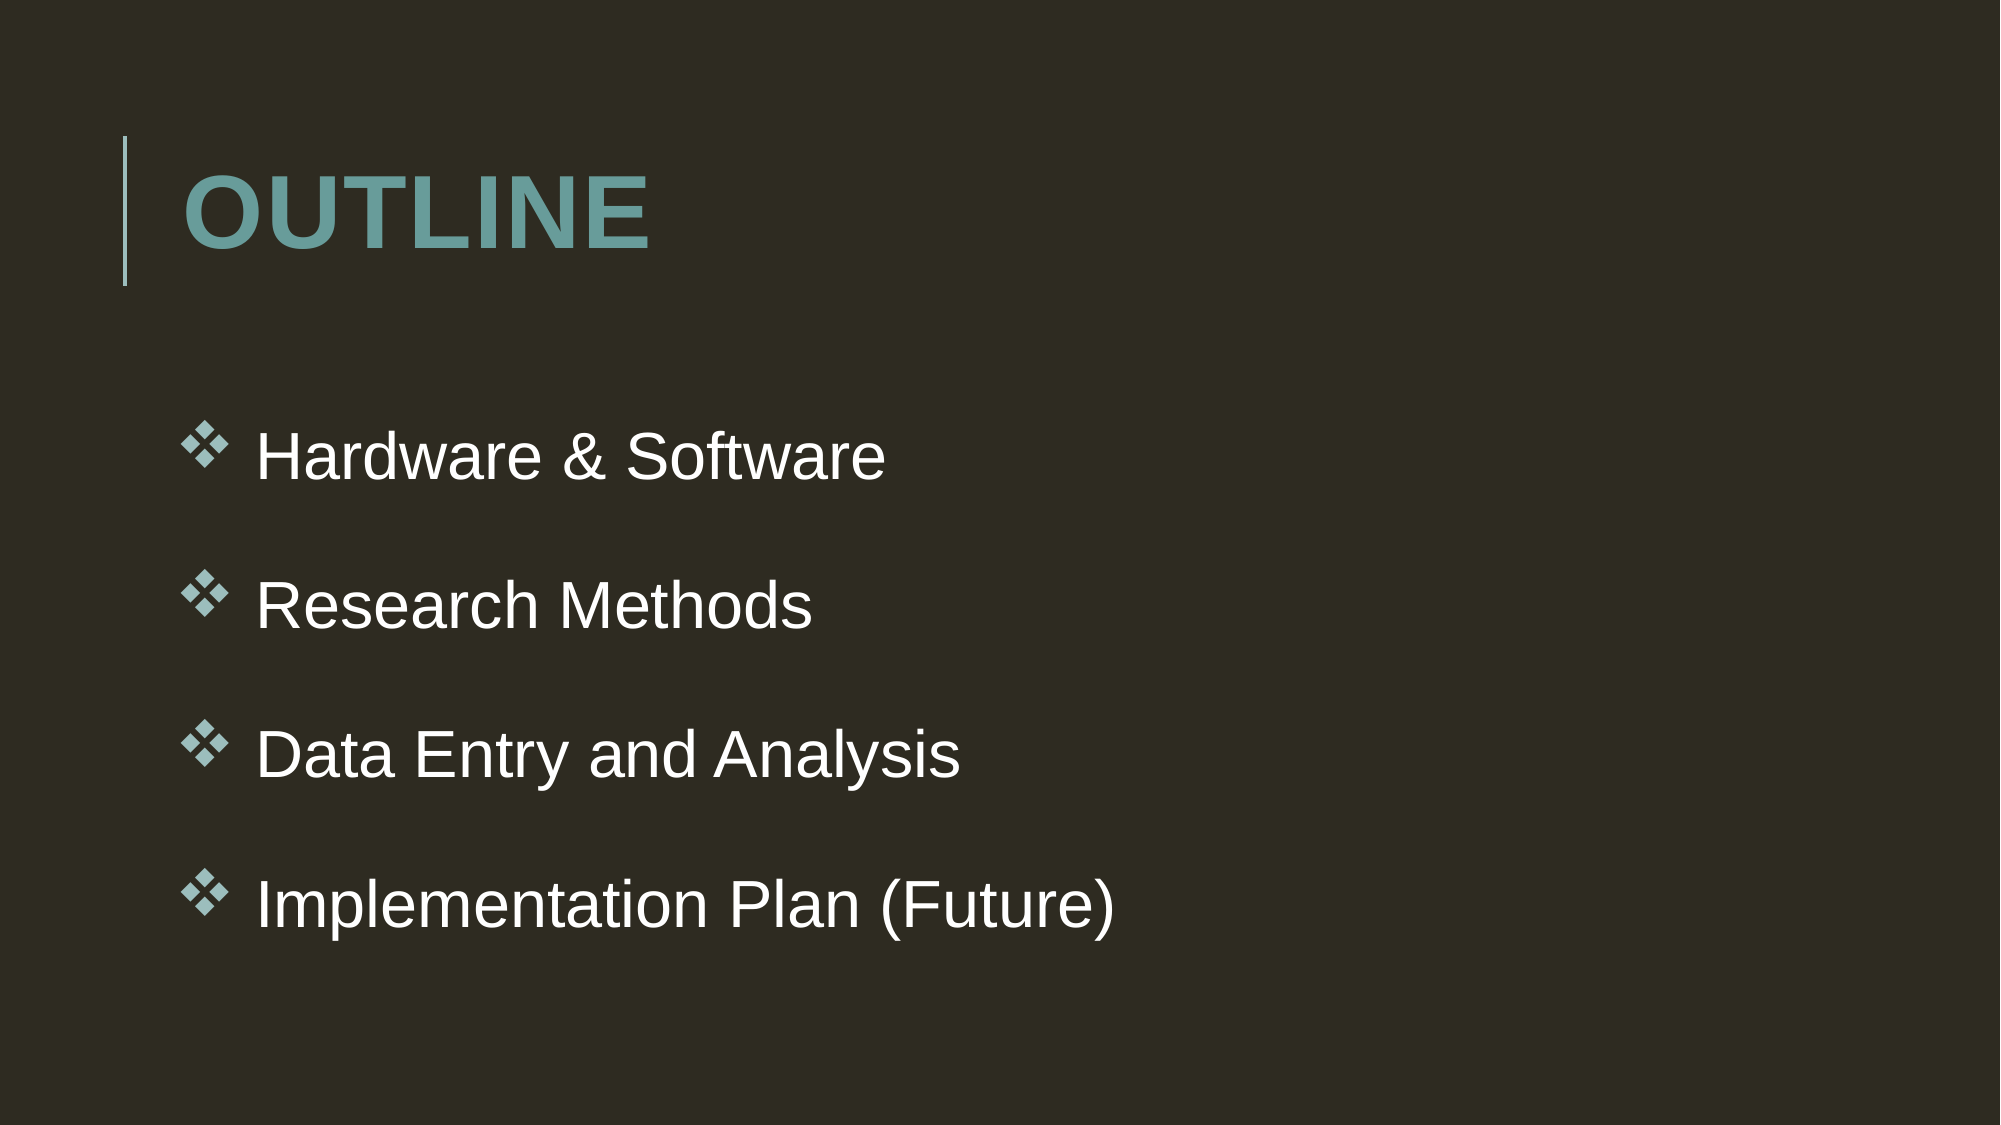

# outline
 Hardware & Software
 Research Methods
 Data Entry and Analysis
 Implementation Plan (Future)